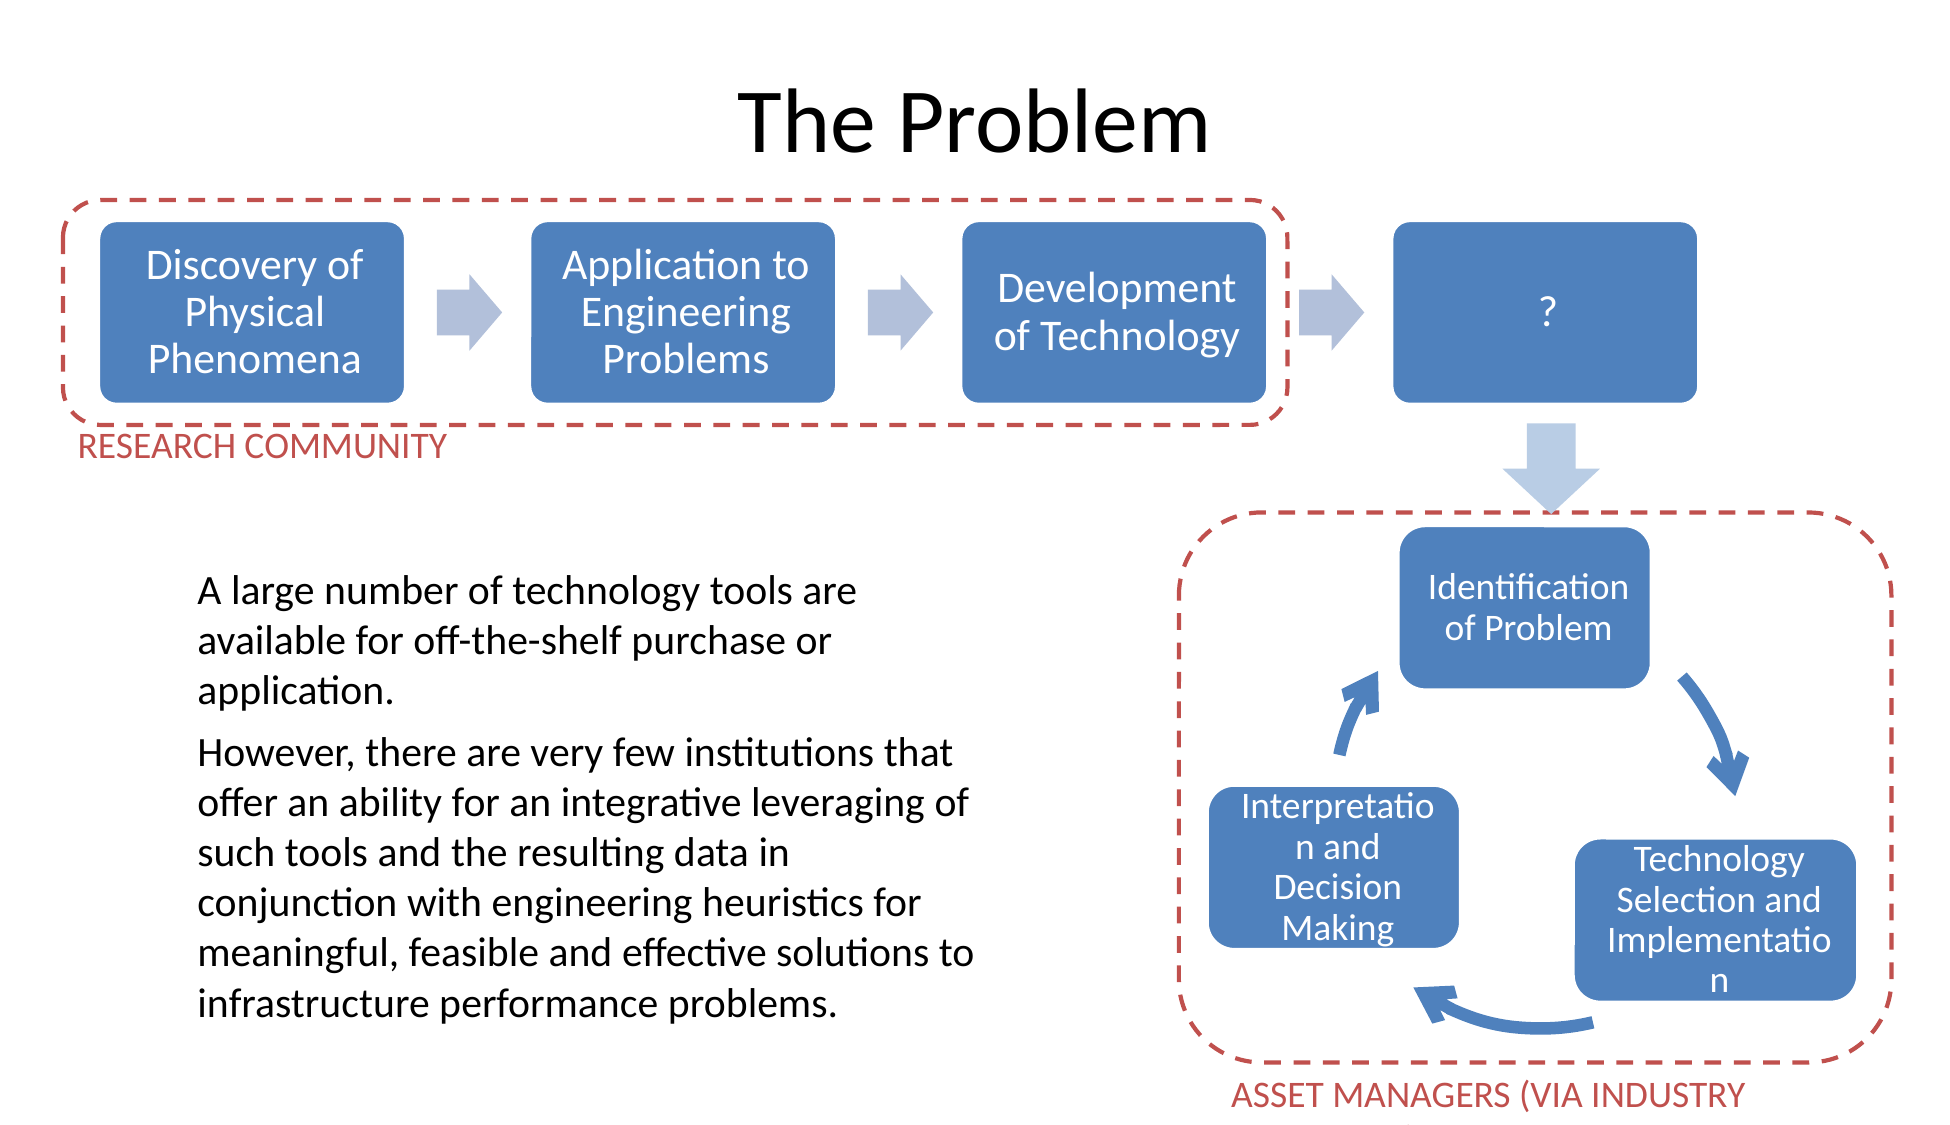

# The Problem

Discovery of Physical Phenomena

Application to Engineering Problems

Development of Technology

?
Research Community

Identification of Problem
Technology Selection and Implementation
Interpretation and Decision Making
A large number of technology tools are available for off-the-shelf purchase or application.
However, there are very few institutions that offer an ability for an integrative leveraging of such tools and the resulting data in conjunction with engineering heuristics for meaningful, feasible and effective solutions to infrastructure performance problems.
Asset Managers (via industry engineers)